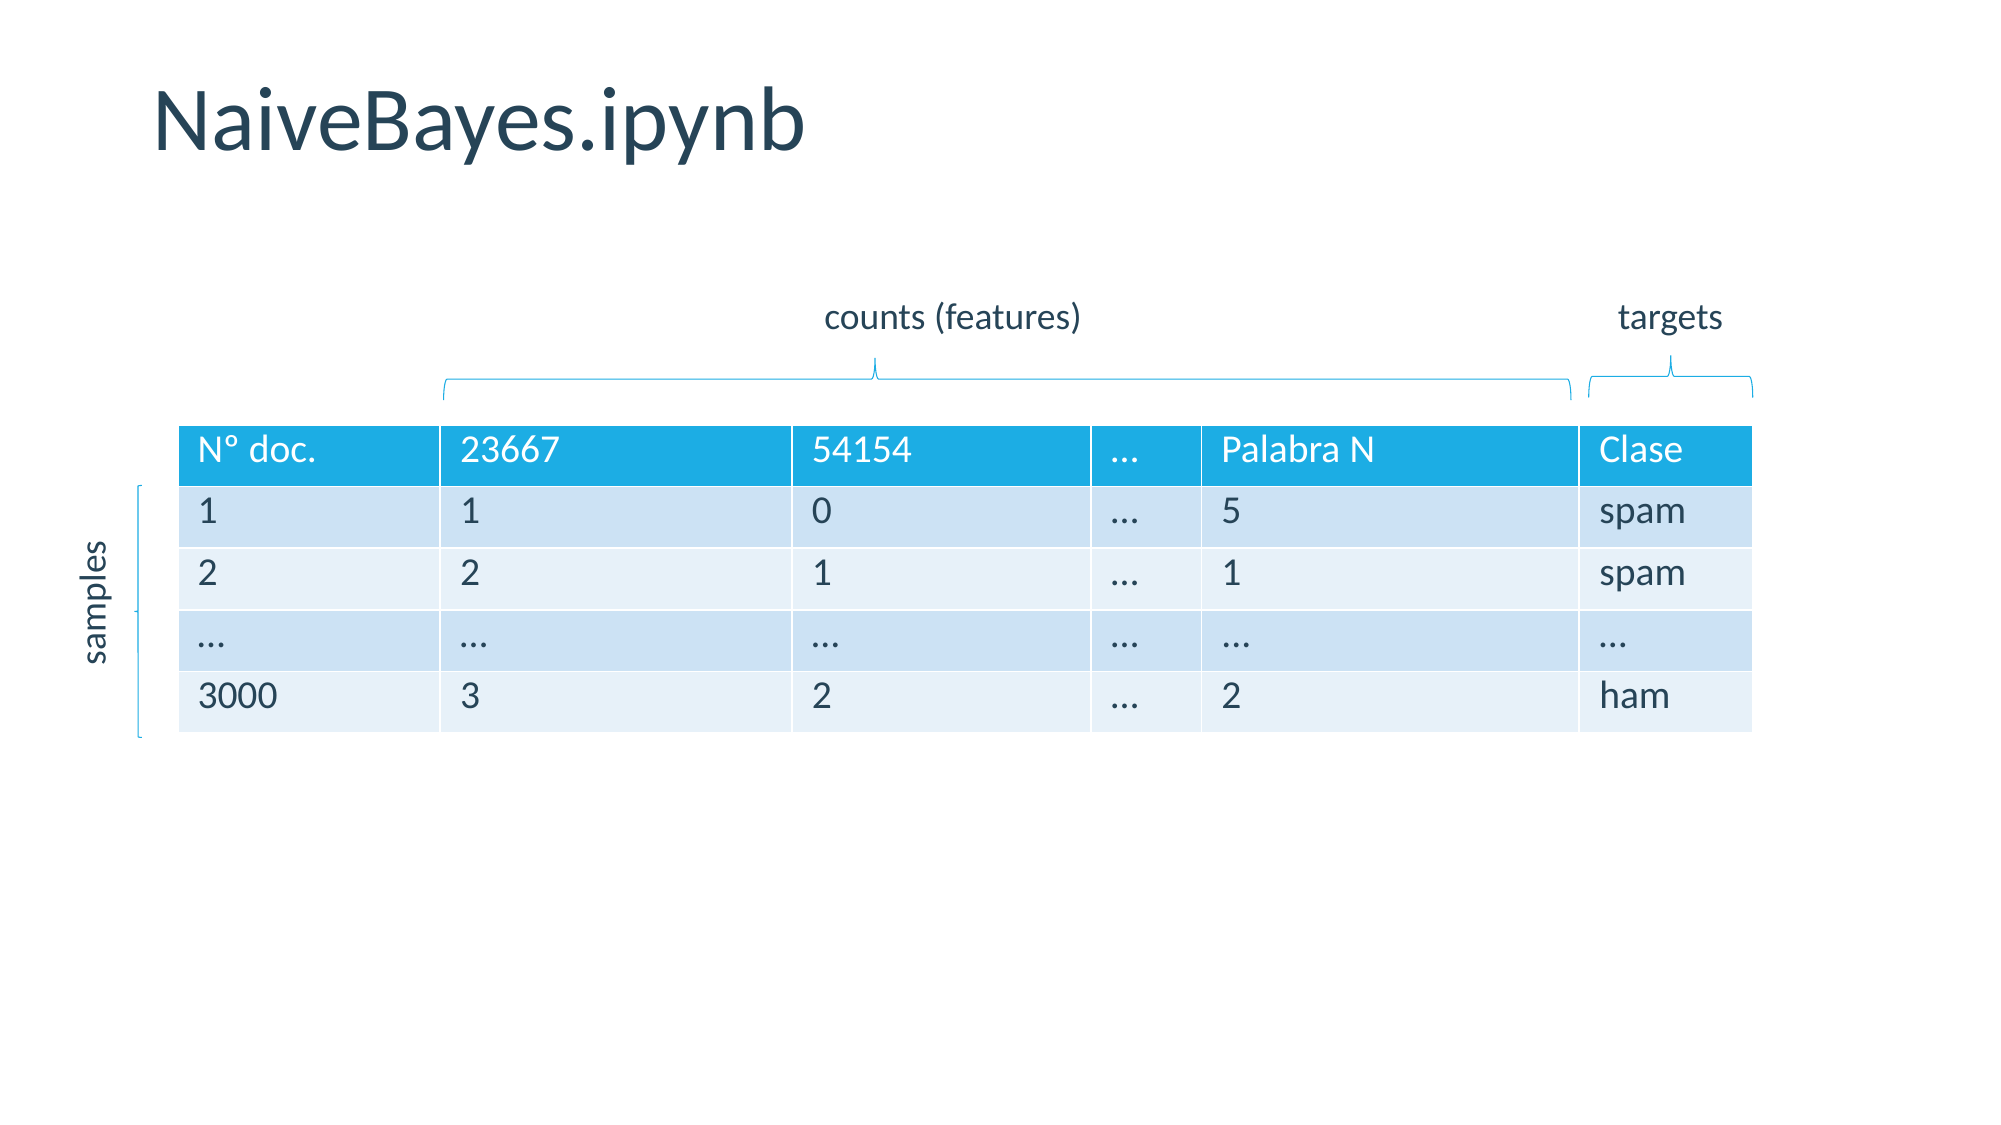

# NaiveBayes.ipynb
counts (features)
targets

| Nº doc. | 23667 | 54154 | … | Palabra N | Clase |
| --- | --- | --- | --- | --- | --- |
| 1 | 1 | 0 | … | 5 | spam |
| 2 | 2 | 1 | … | 1 | spam |
| … | … | … | … | ... | … |
| 3000 | 3 | 2 | … | 2 | ham |

samples